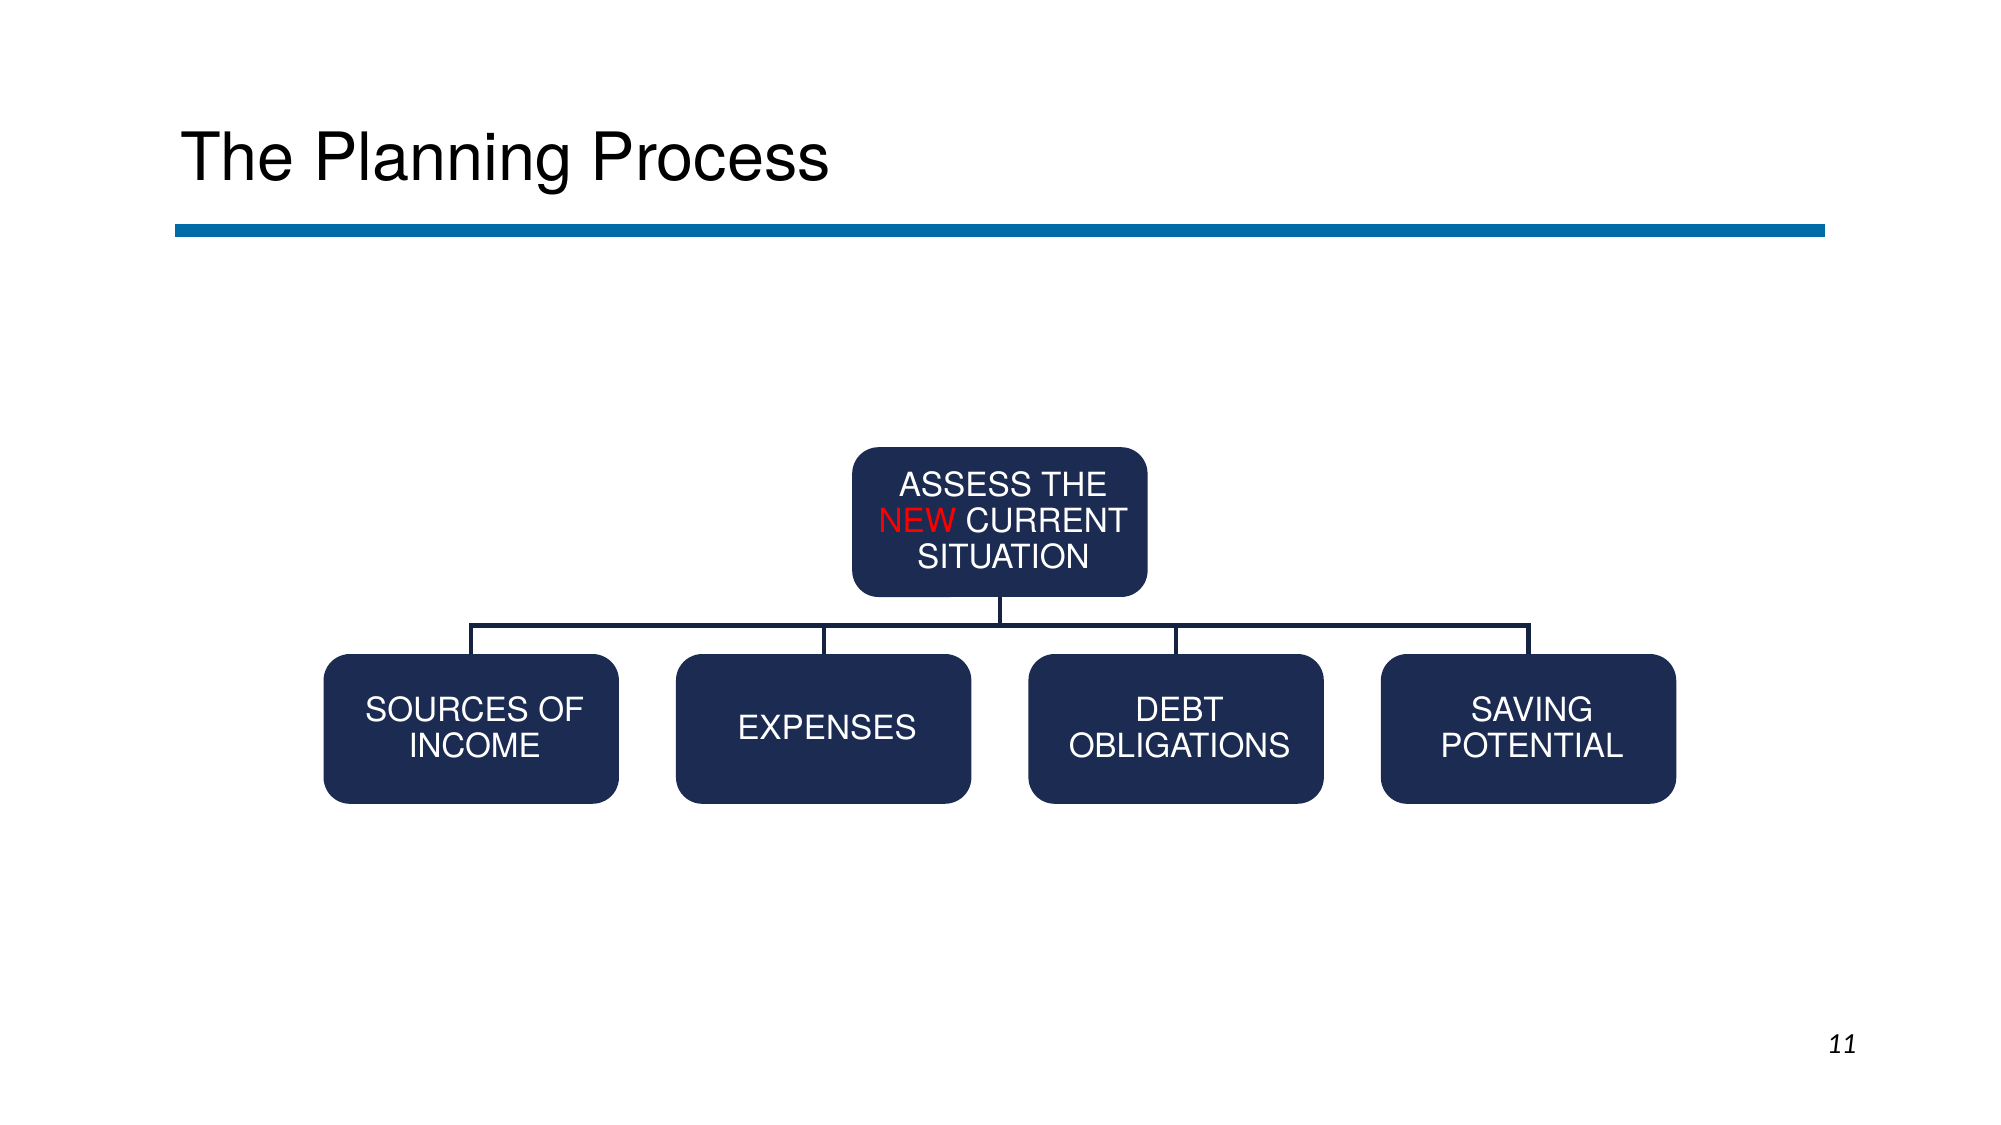

The Planning Process
ASSESS the new Current Situation
Sources of Income
Expenses
Debt Obligations
Saving Potential